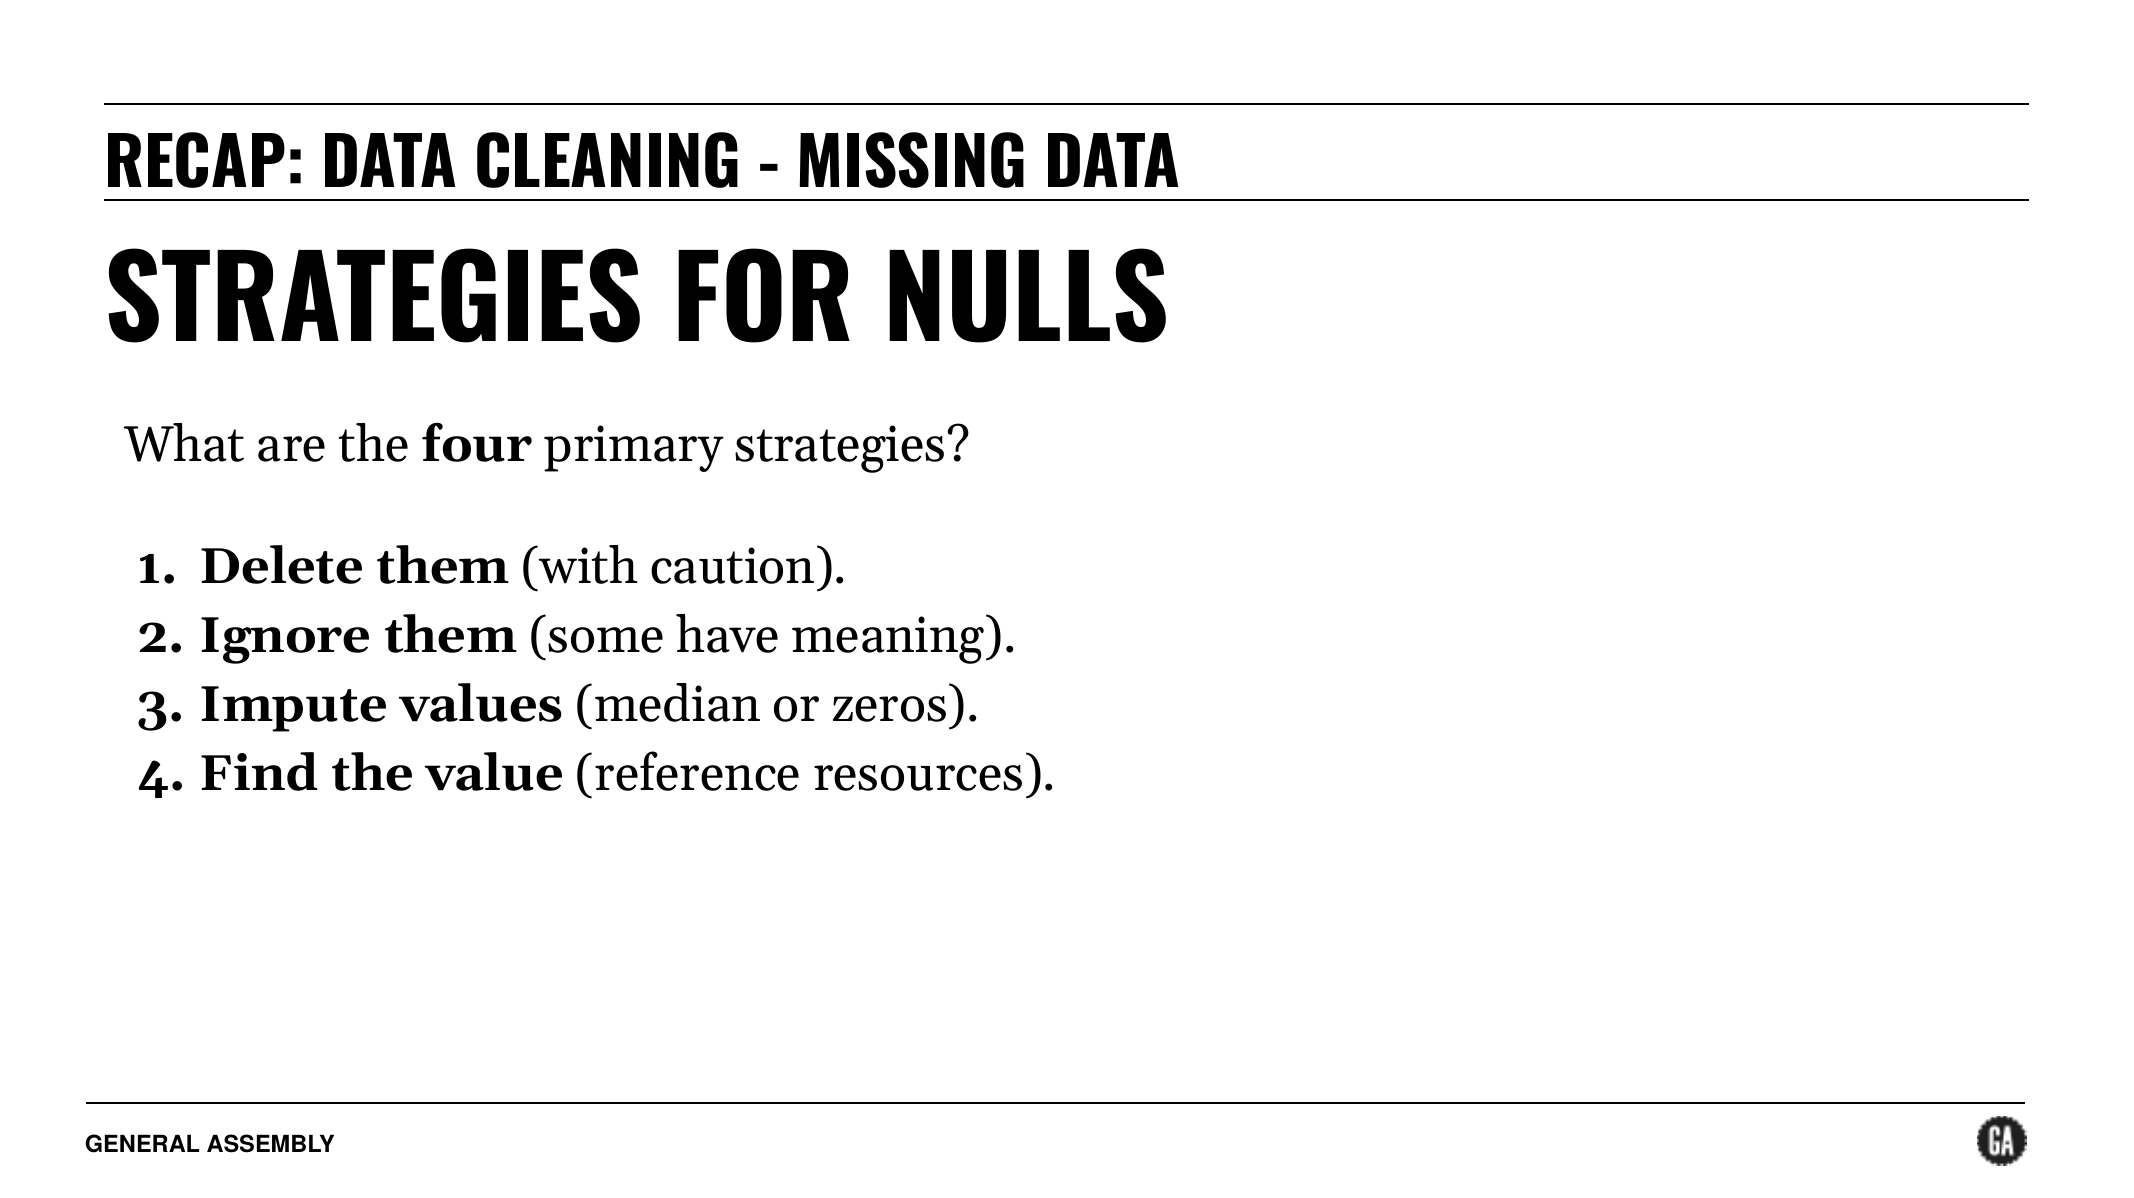

RECAP: DATA CLEANING - MISSING DATA
# STRATEGIES FOR NULLS

What are the four primary strategies?

Delete them (with caution).
Ignore them (some have meaning).
Impute values (median or zeros).
Find the value (reference resources).